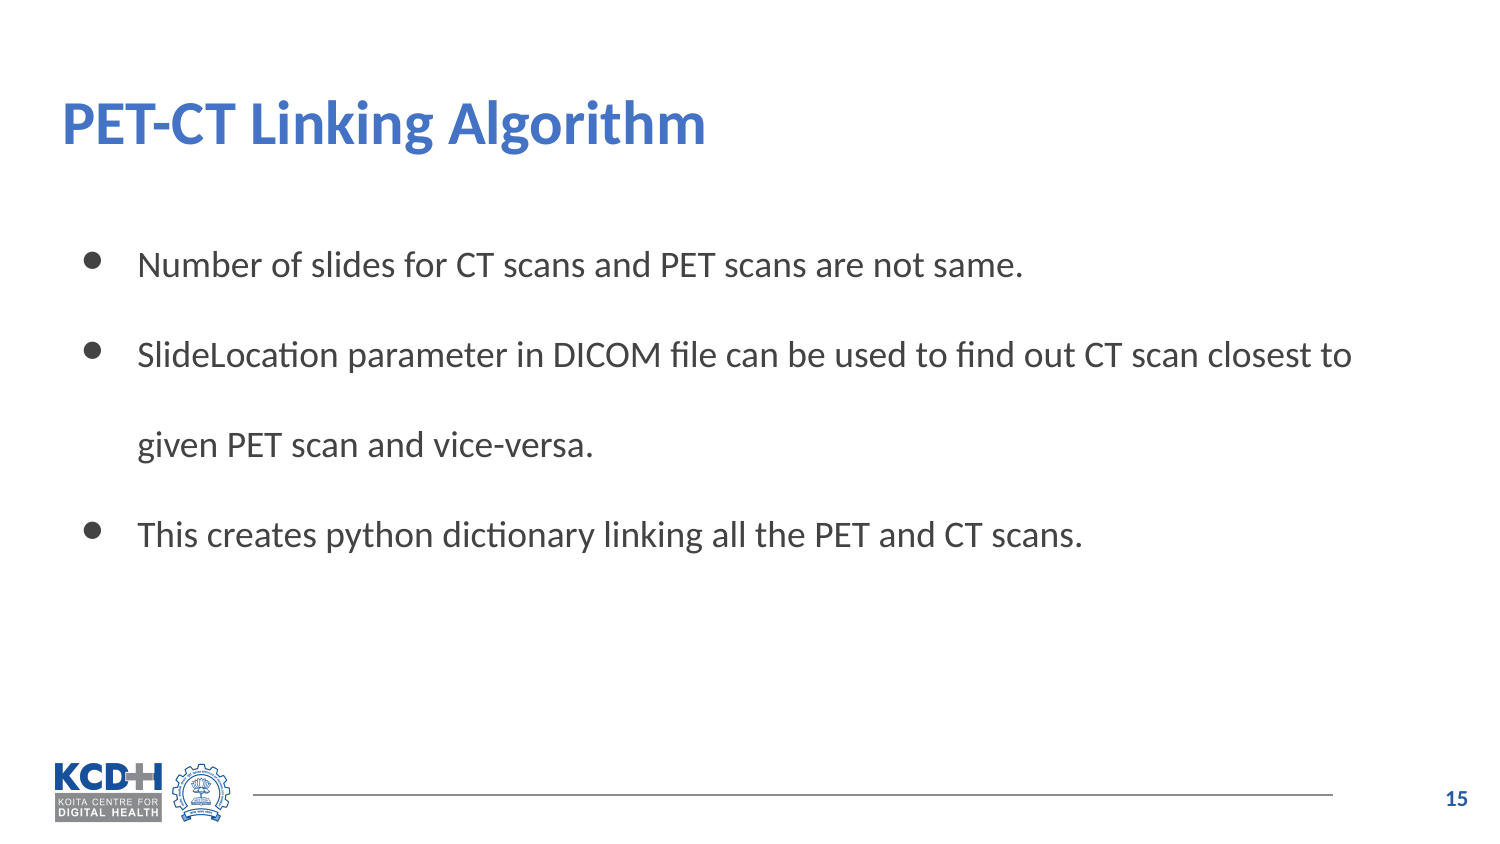

# PET-CT Linking Algorithm
Number of slides for CT scans and PET scans are not same.
SlideLocation parameter in DICOM file can be used to find out CT scan closest to given PET scan and vice-versa.
This creates python dictionary linking all the PET and CT scans.
15